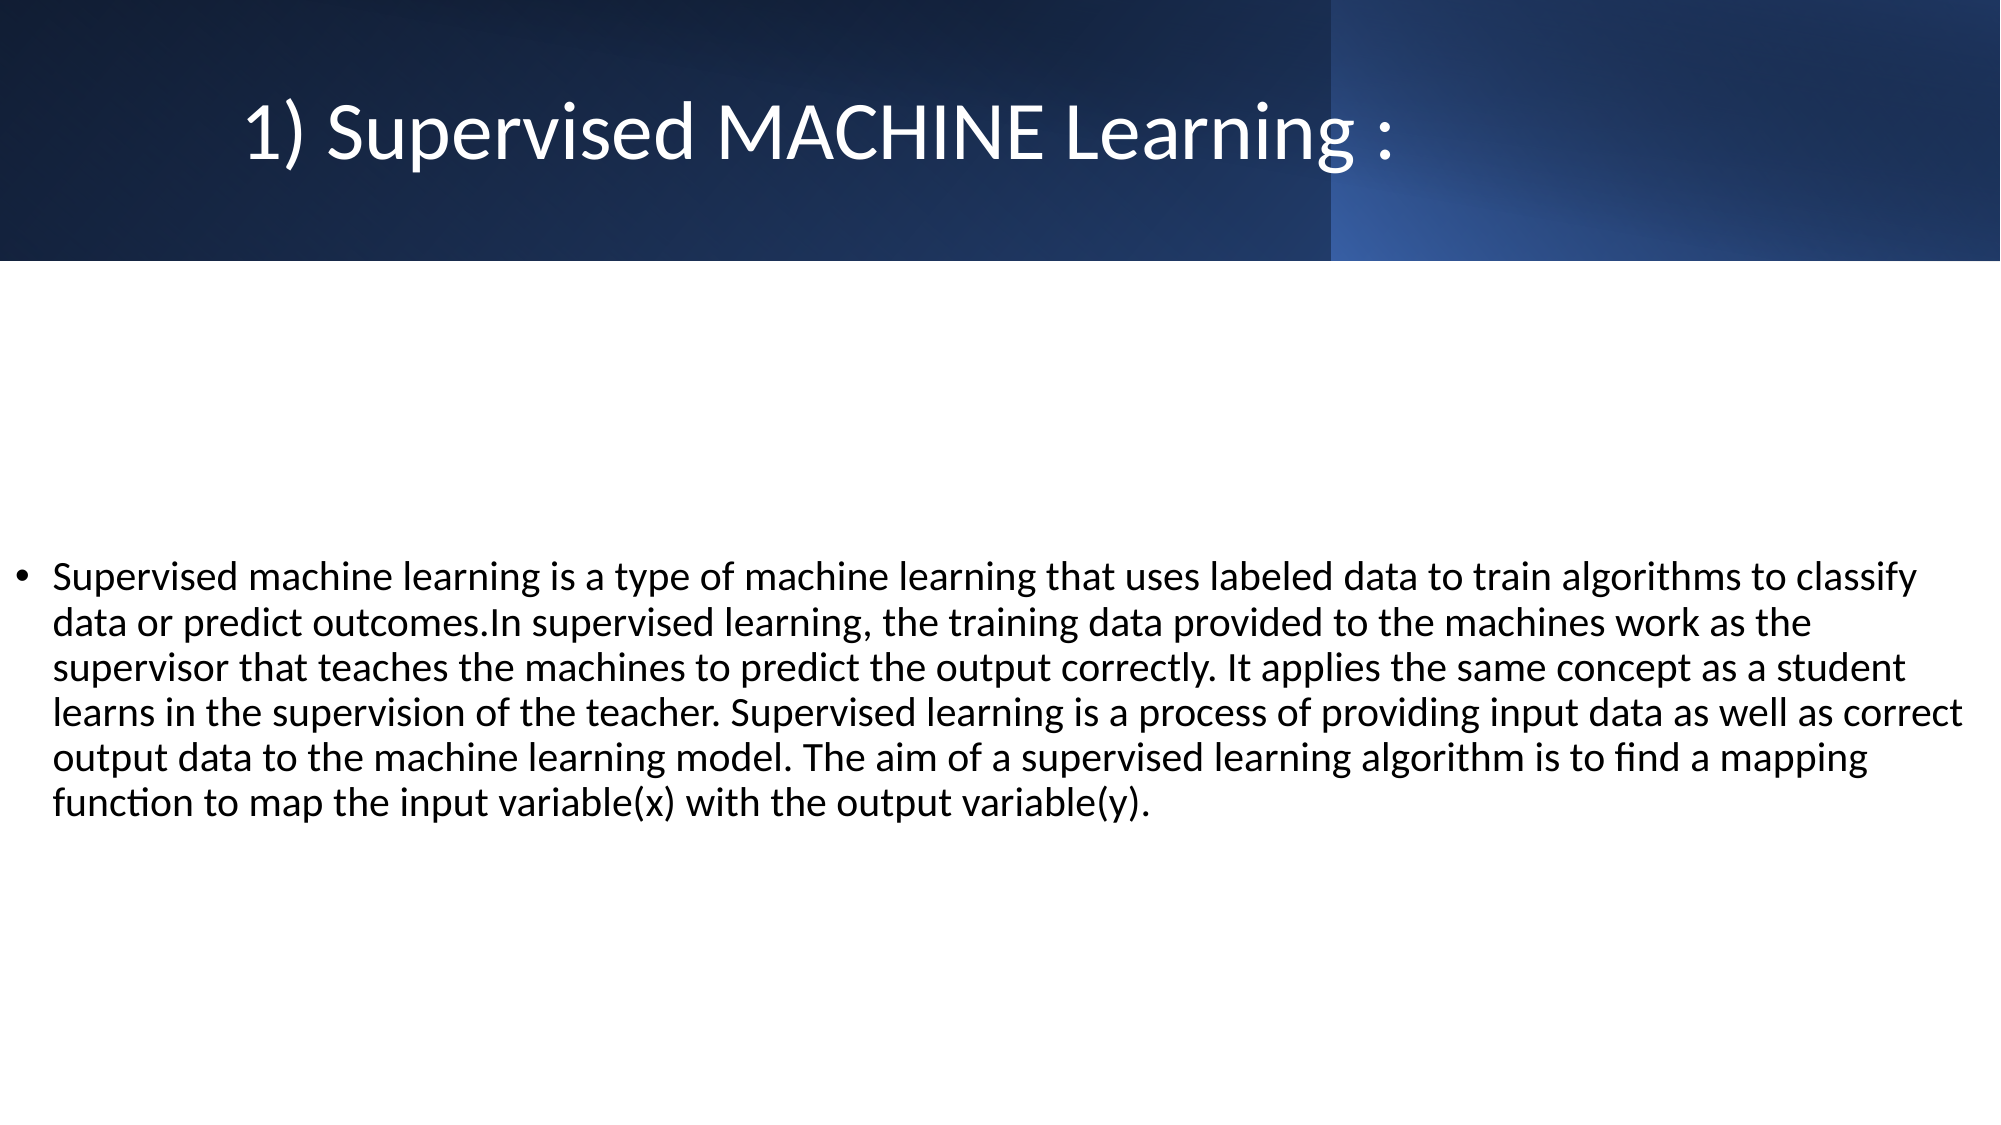

# 1) Supervised MACHINE Learning :
Supervised machine learning is a type of machine learning that uses labeled data to train algorithms to classify data or predict outcomes.In supervised learning, the training data provided to the machines work as the supervisor that teaches the machines to predict the output correctly. It applies the same concept as a student learns in the supervision of the teacher. Supervised learning is a process of providing input data as well as correct output data to the machine learning model. The aim of a supervised learning algorithm is to find a mapping function to map the input variable(x) with the output variable(y).